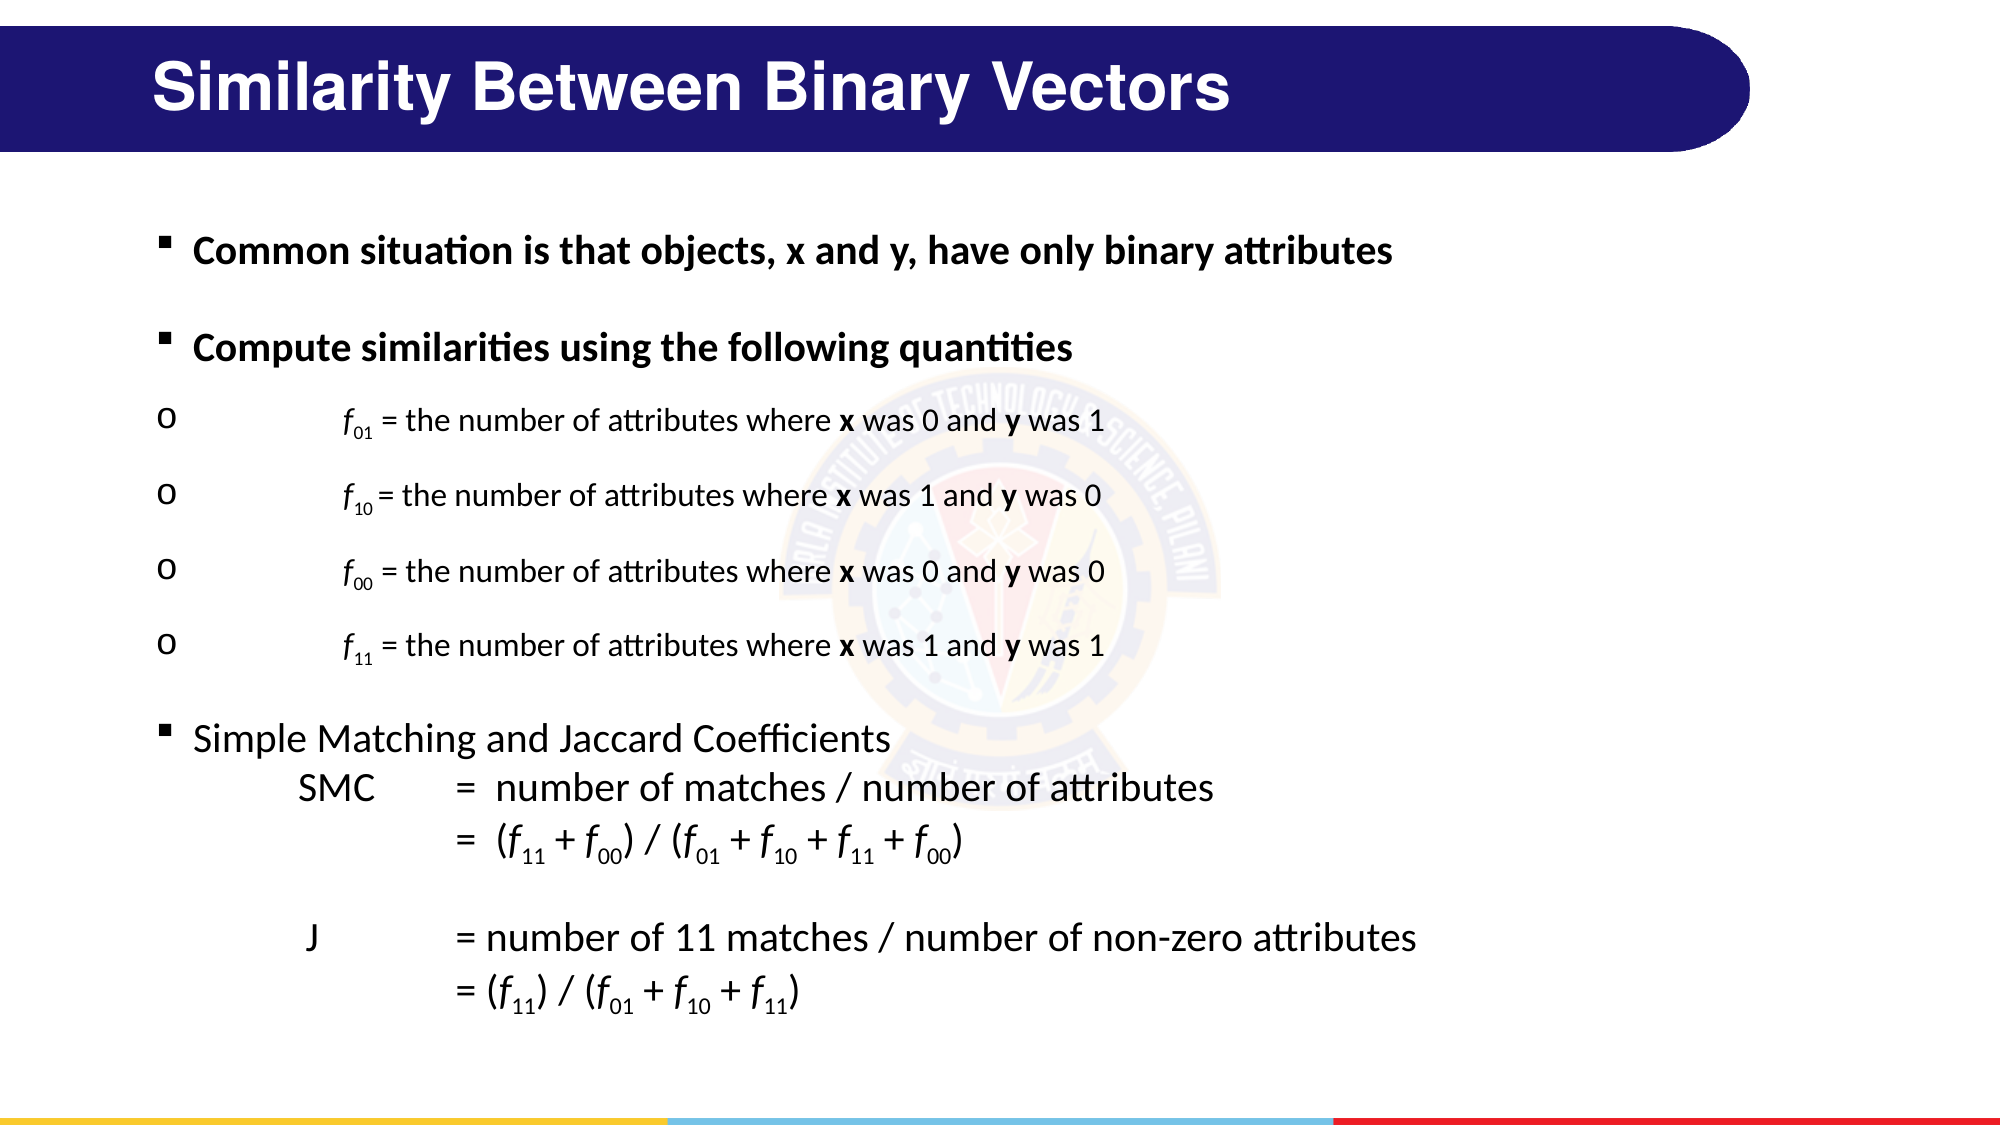

# Similarity Between Binary Vectors
Common situation is that objects, x and y, have only binary attributes

Compute similarities using the following quantities
	f01 = the number of attributes where x was 0 and y was 1
	f10 = the number of attributes where x was 1 and y was 0
	f00 = the number of attributes where x was 0 and y was 0
	f11 = the number of attributes where x was 1 and y was 1

Simple Matching and Jaccard Coefficients
               SMC 	=  number of matches / number of attributes
   	              	=  (f11 + f00) / (f01 + f10 + f11 + f00)

	J 	= number of 11 matches / number of non-zero attributes
 	  	= (f11) / (f01 + f10 + f11)